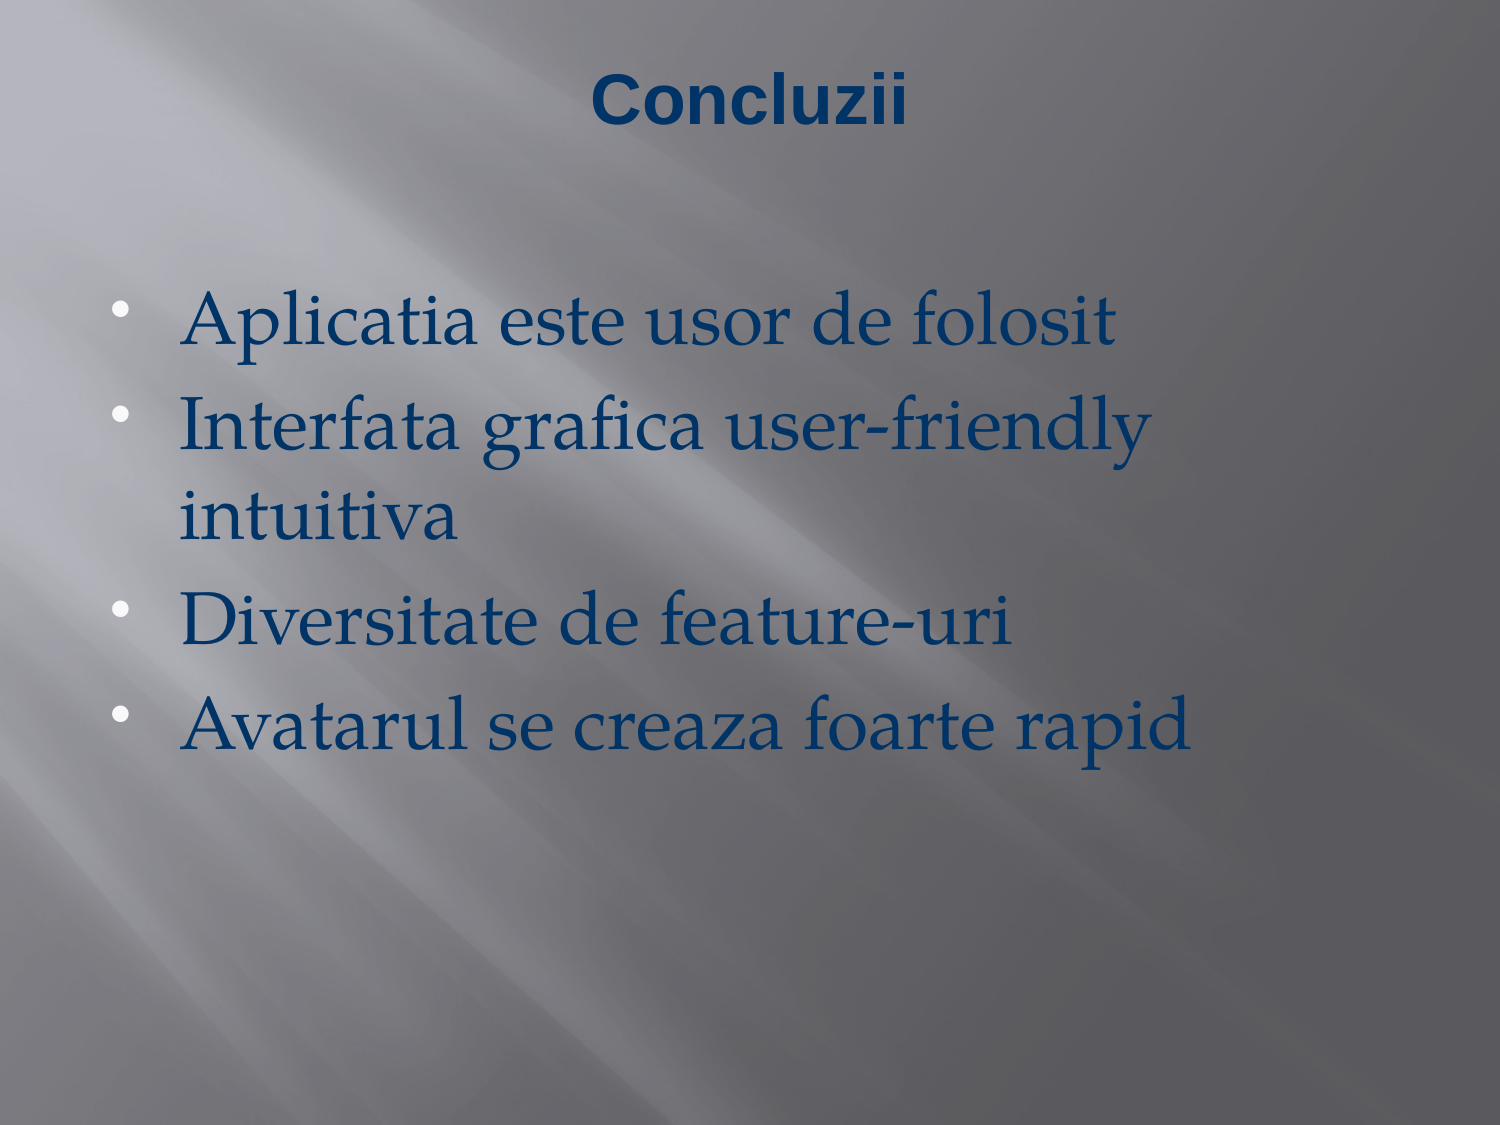

# Concluzii
Aplicatia este usor de folosit
Interfata grafica user-friendly intuitiva
Diversitate de feature-uri
Avatarul se creaza foarte rapid